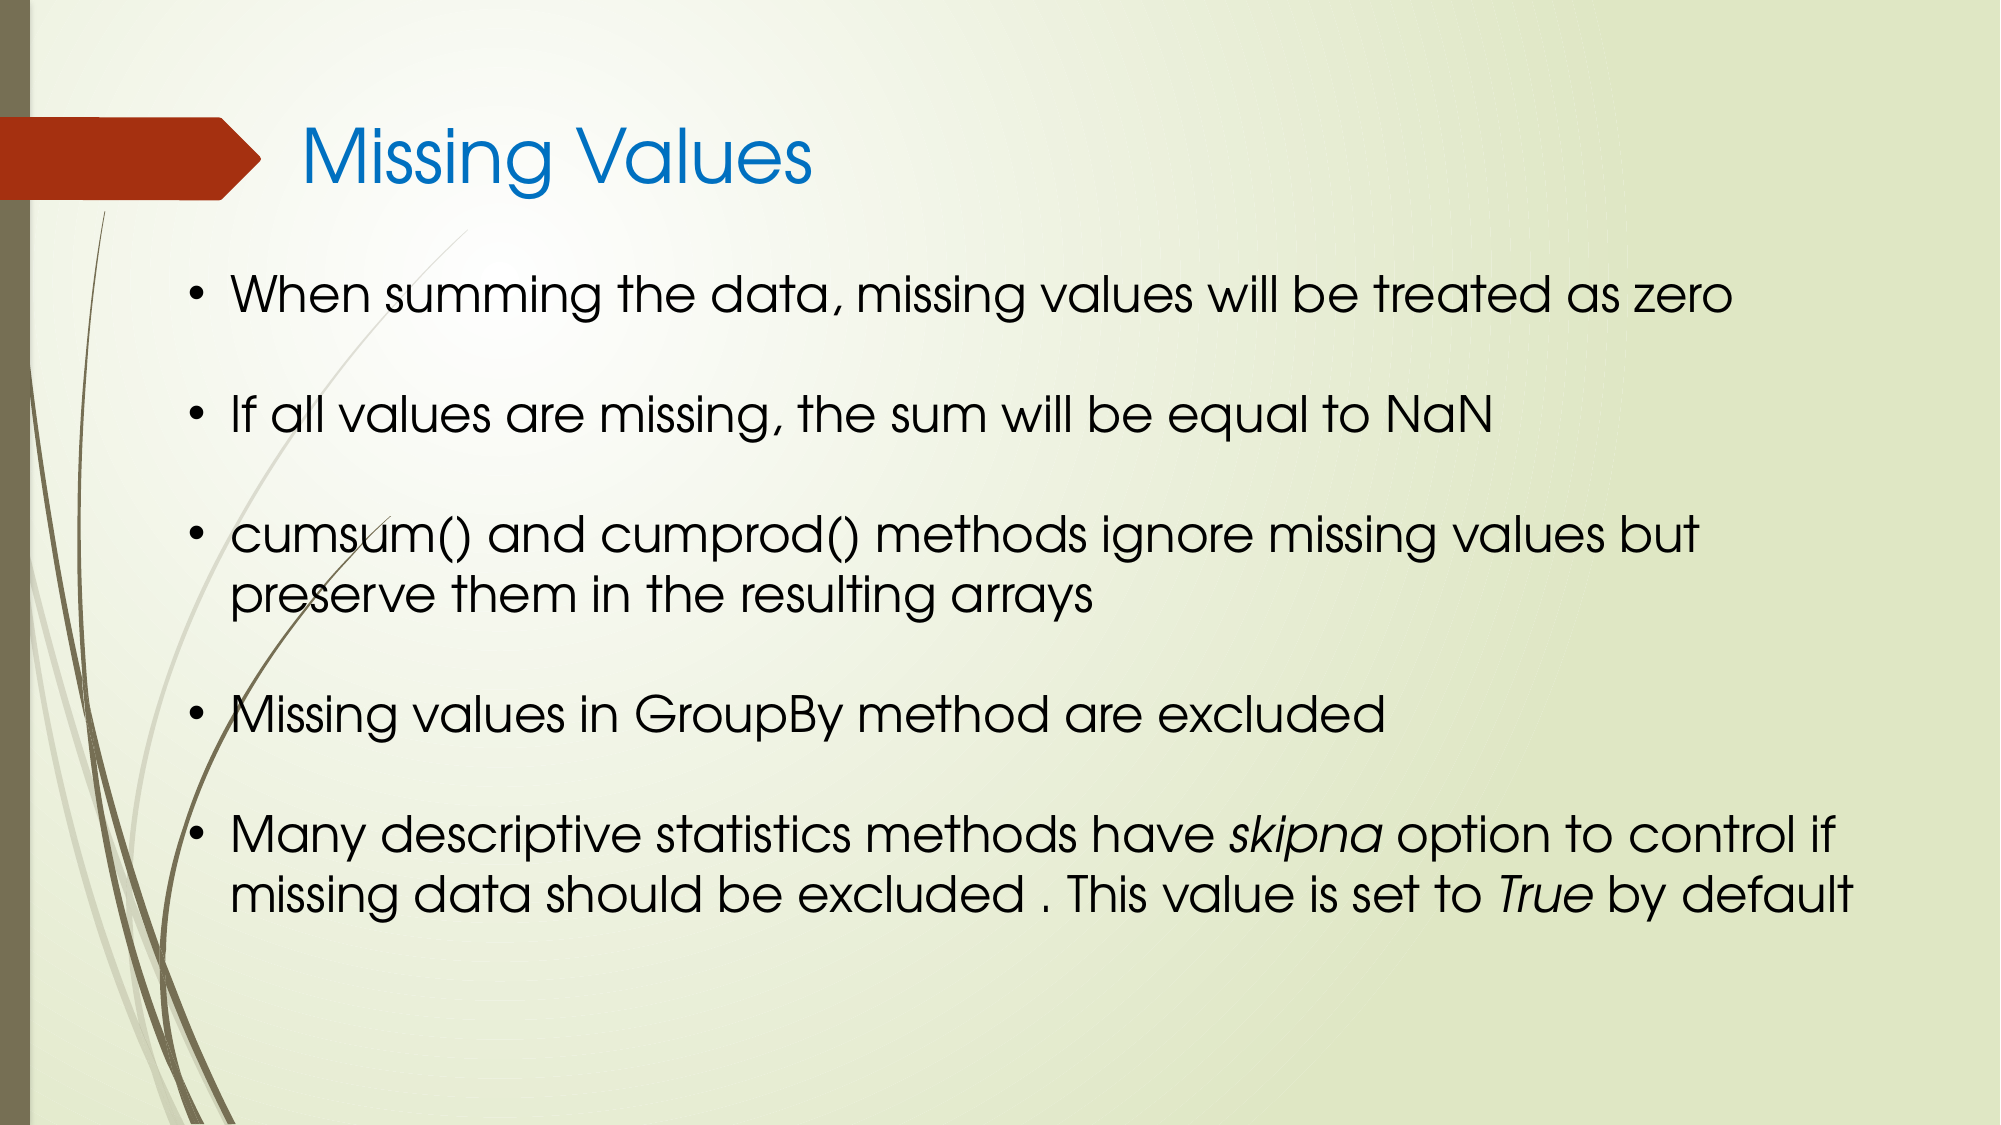

# Missing Values
When summing the data, missing values will be treated as zero

If all values are missing, the sum will be equal to NaN

cumsum() and cumprod() methods ignore missing values but preserve them in the resulting arrays

Missing values in GroupBy method are excluded

Many descriptive statistics methods have skipna option to control if missing data should be excluded . This value is set to True by default